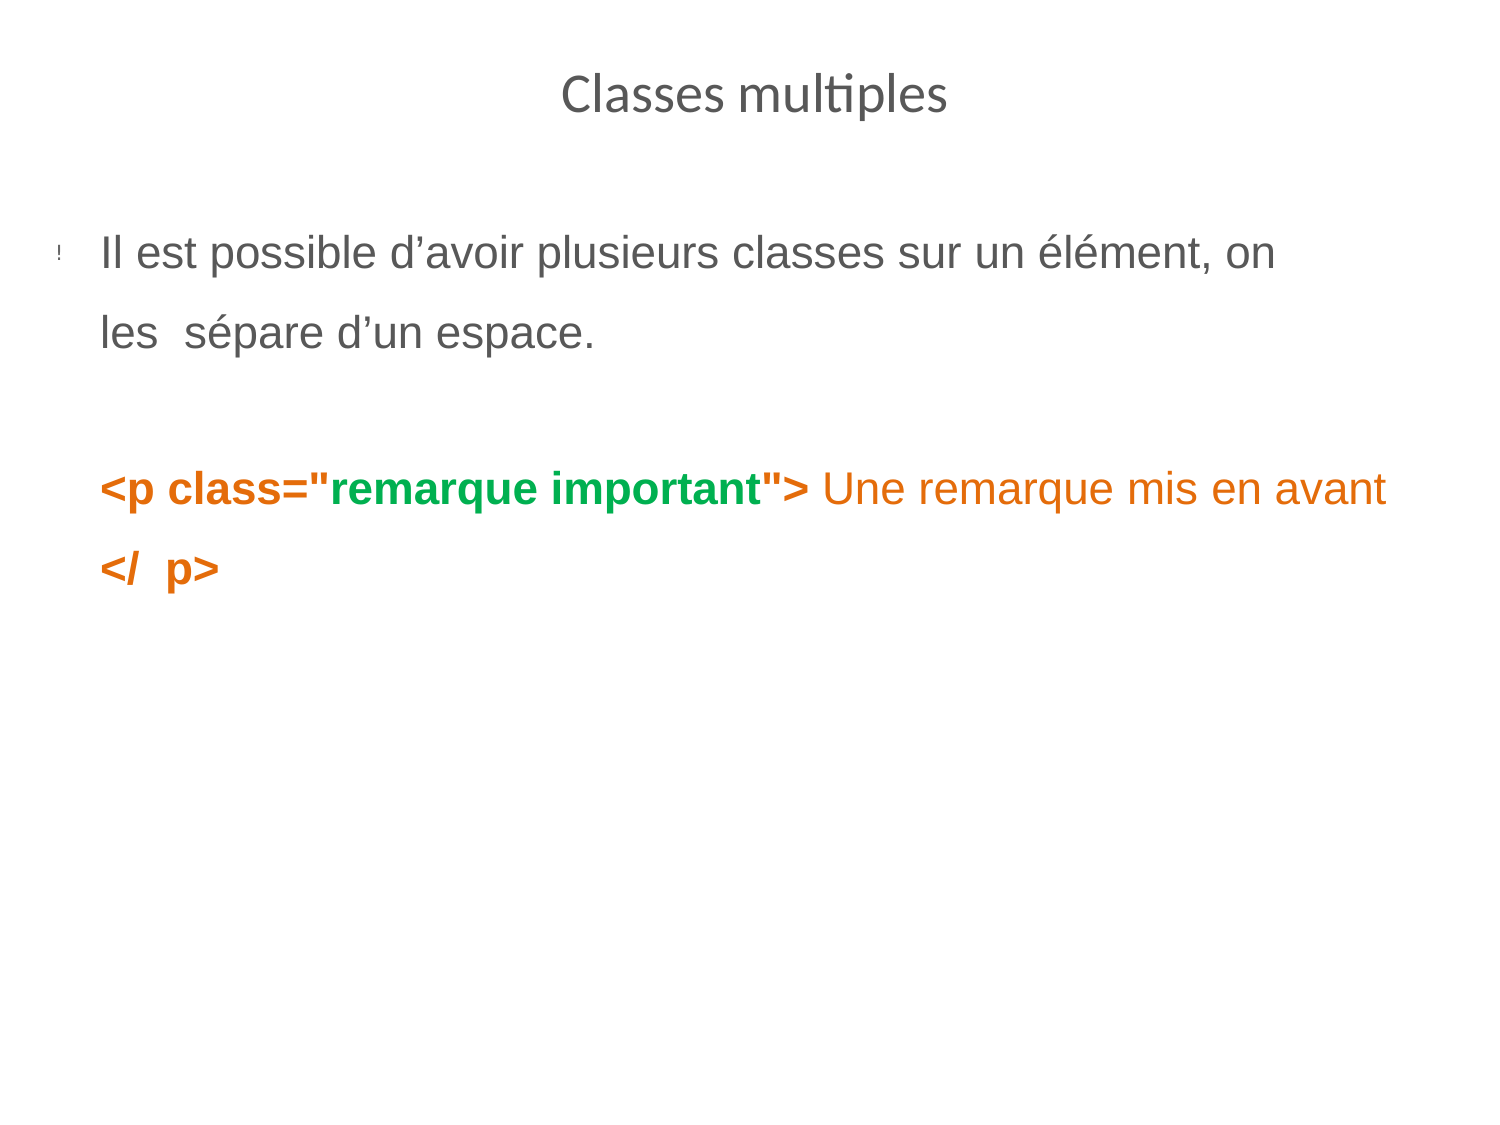

# Classes multiples
Il est possible d’avoir plusieurs classes sur un élément, on les  sépare d’un espace.
!
<p class="remarque important"> Une remarque mis en avant </  p>